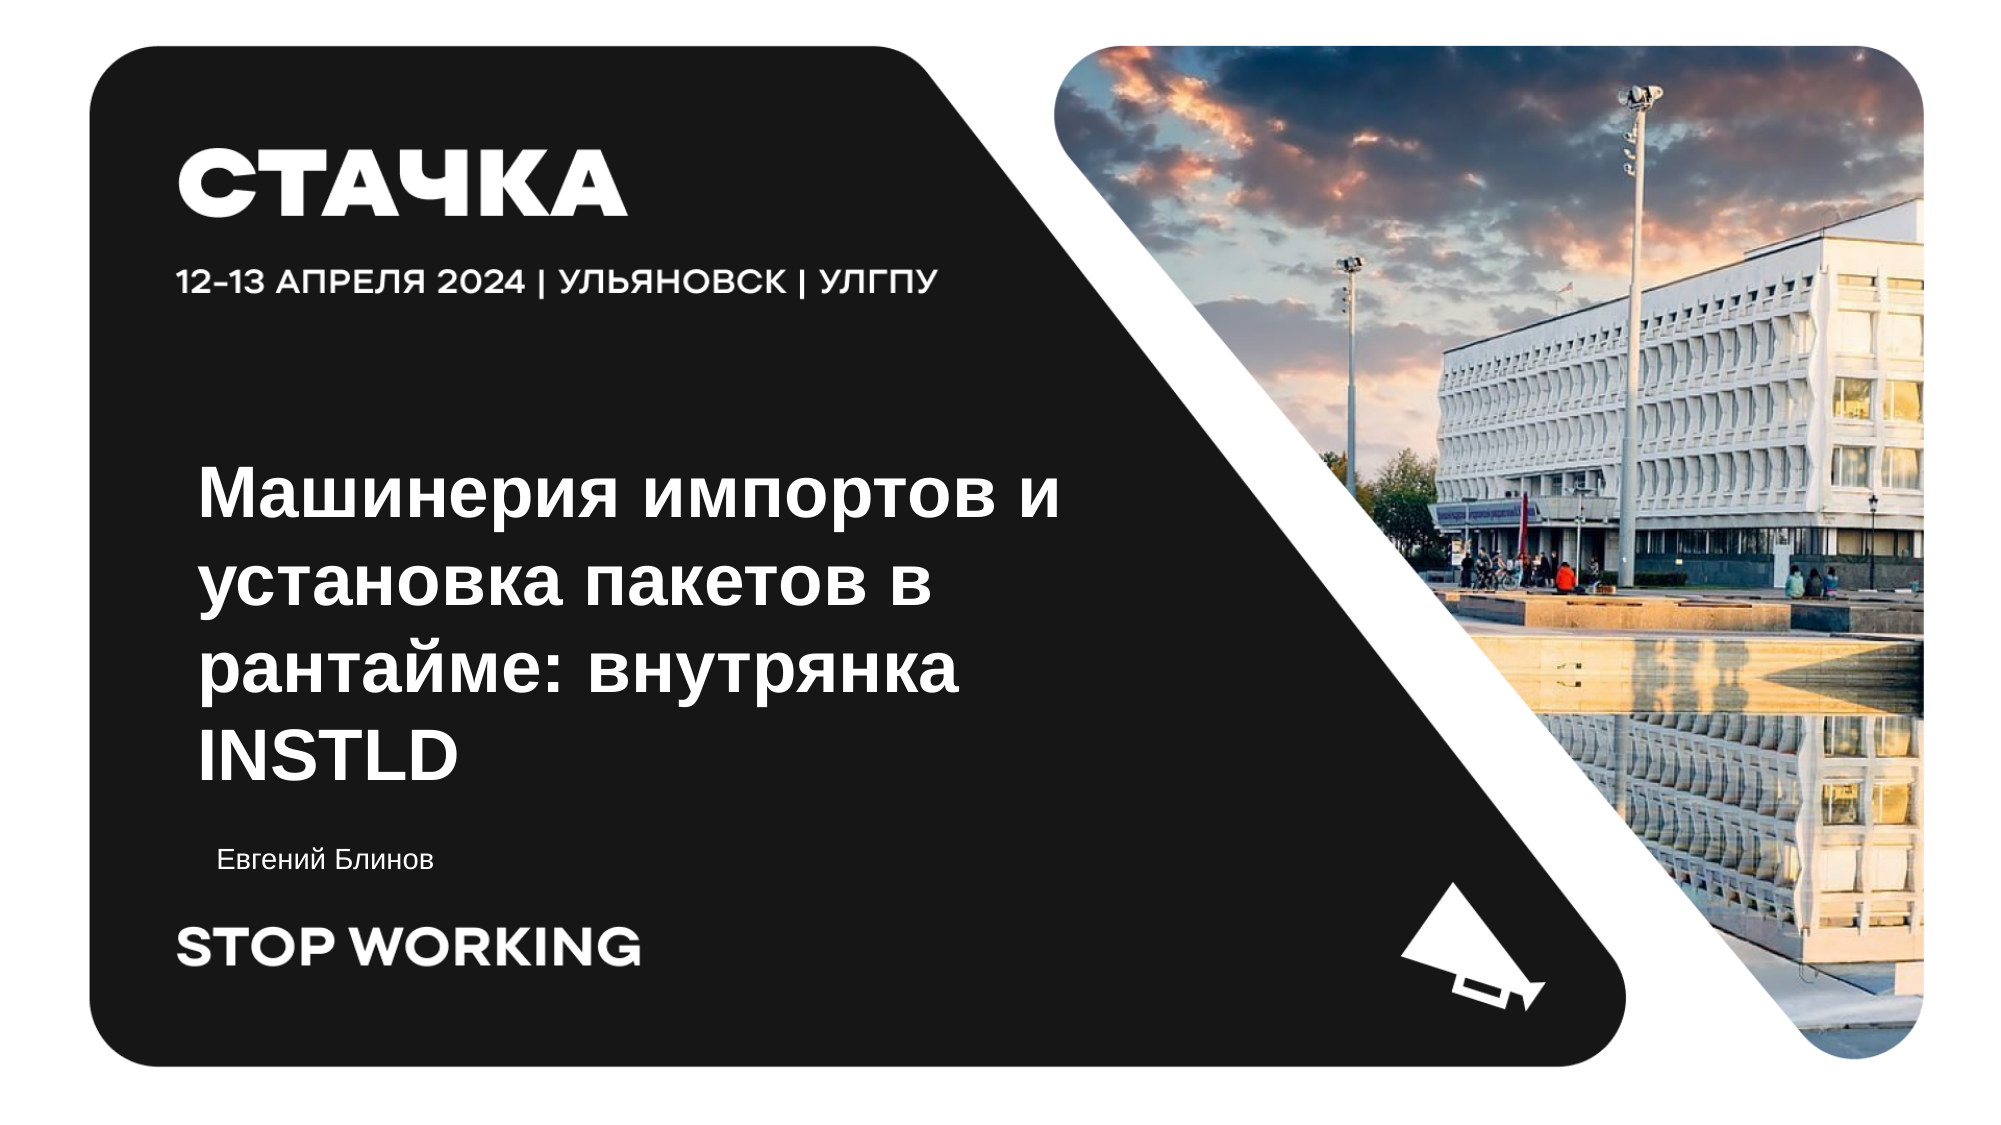

Машинерия импортов и установка пакетов в рантайме: внутрянка INSTLD
Евгений Блинов